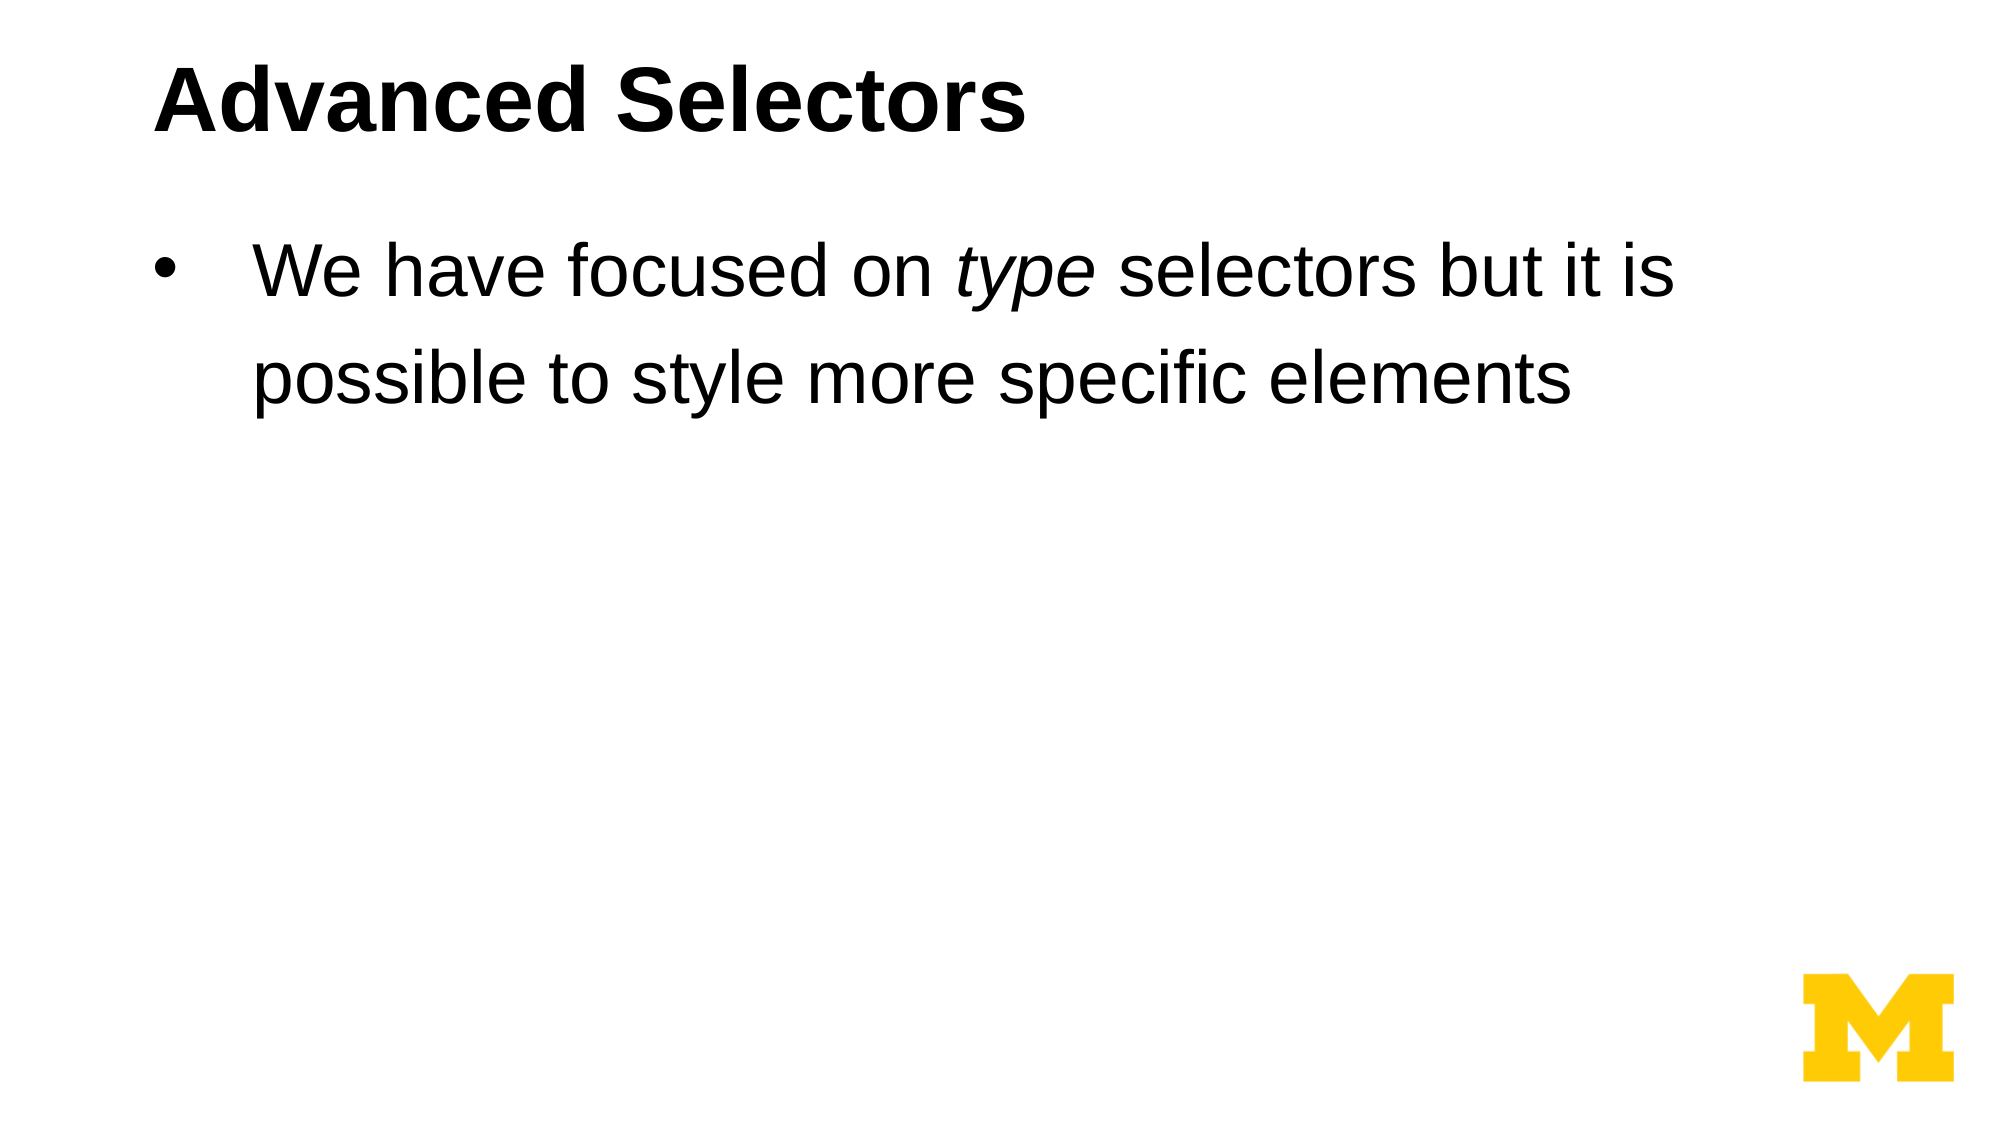

# Advanced Selectors
We have focused on type selectors but it is possible to style more specific elements